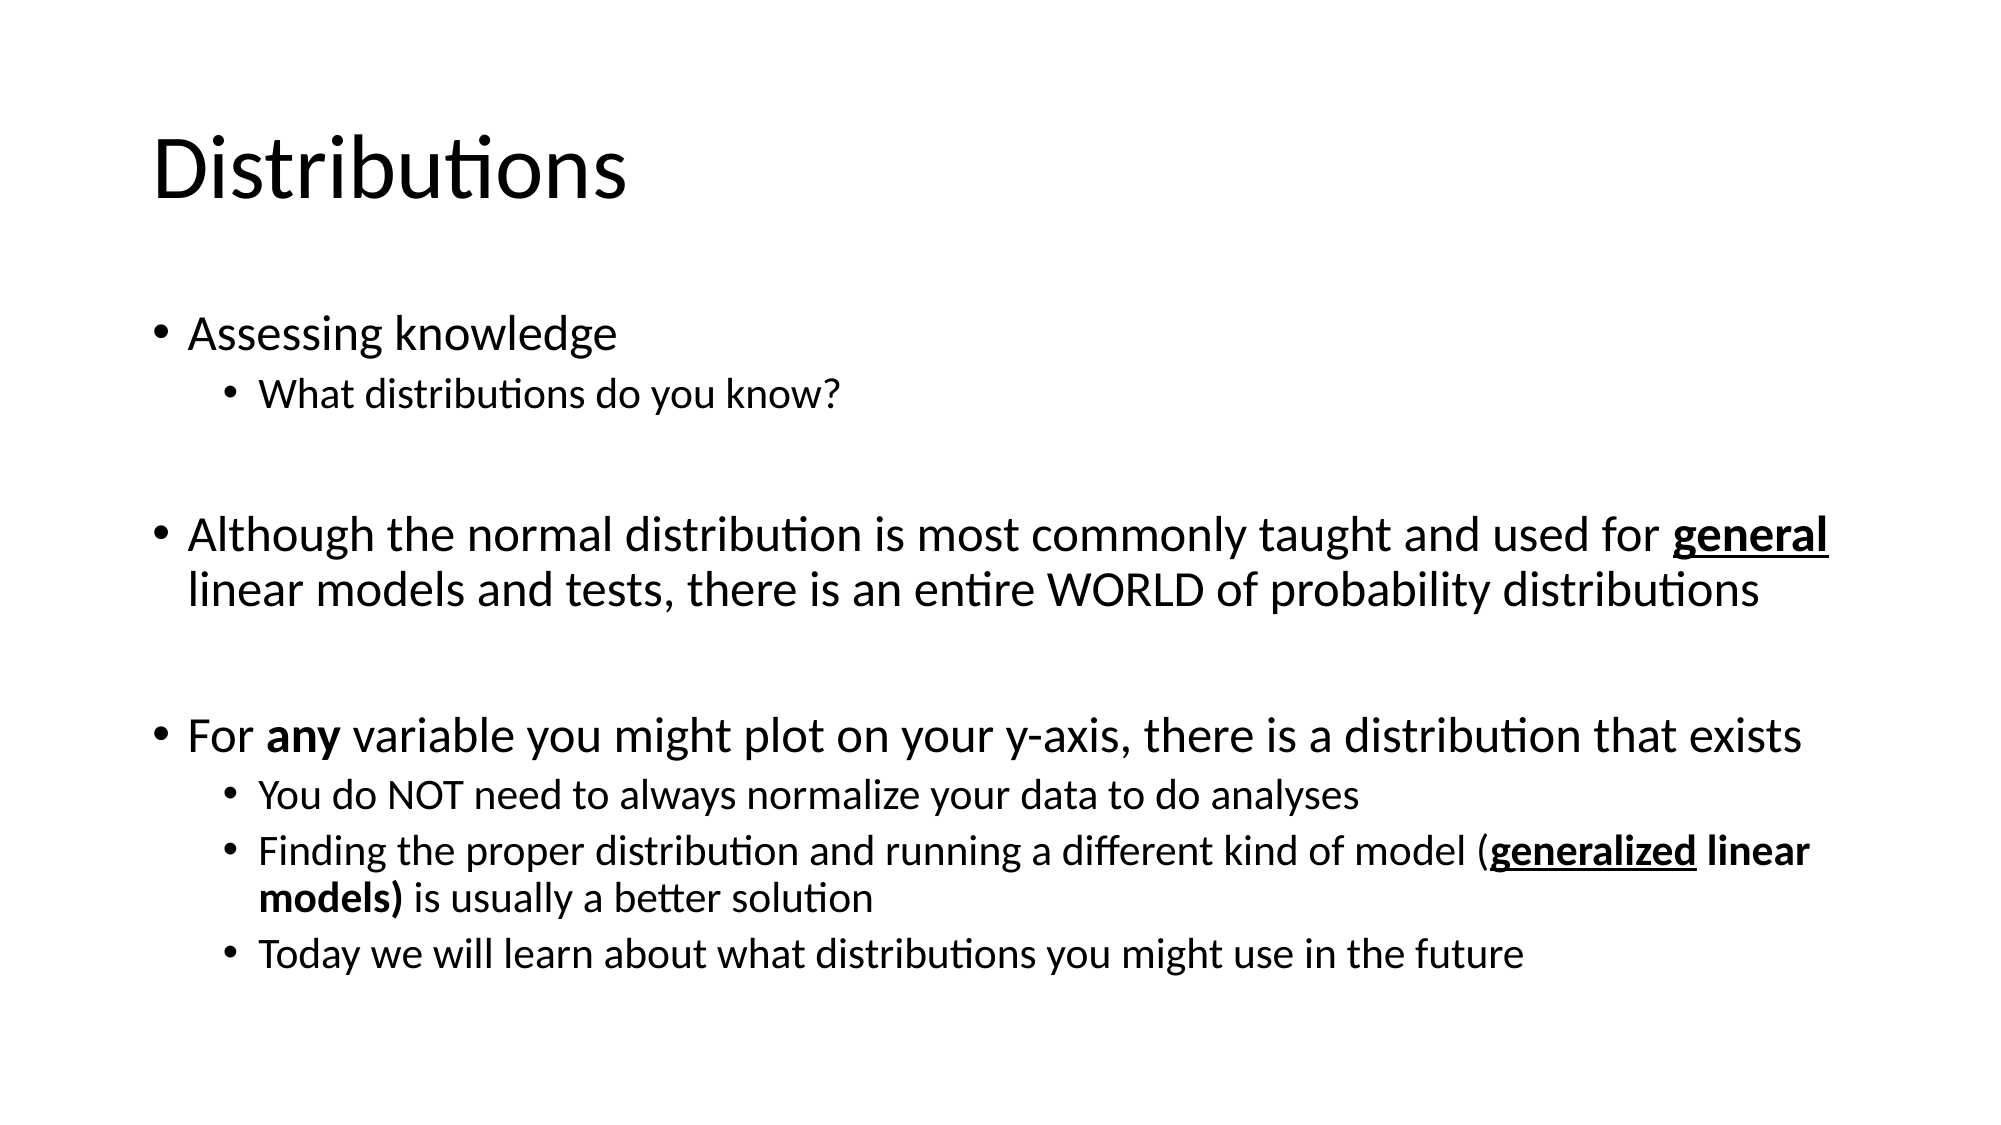

# Distributions
Assessing knowledge
What distributions do you know?

Although the normal distribution is most commonly taught and used for general linear models and tests, there is an entire WORLD of probability distributions

For any variable you might plot on your y-axis, there is a distribution that exists
You do NOT need to always normalize your data to do analyses
Finding the proper distribution and running a different kind of model (generalized linear models) is usually a better solution
Today we will learn about what distributions you might use in the future